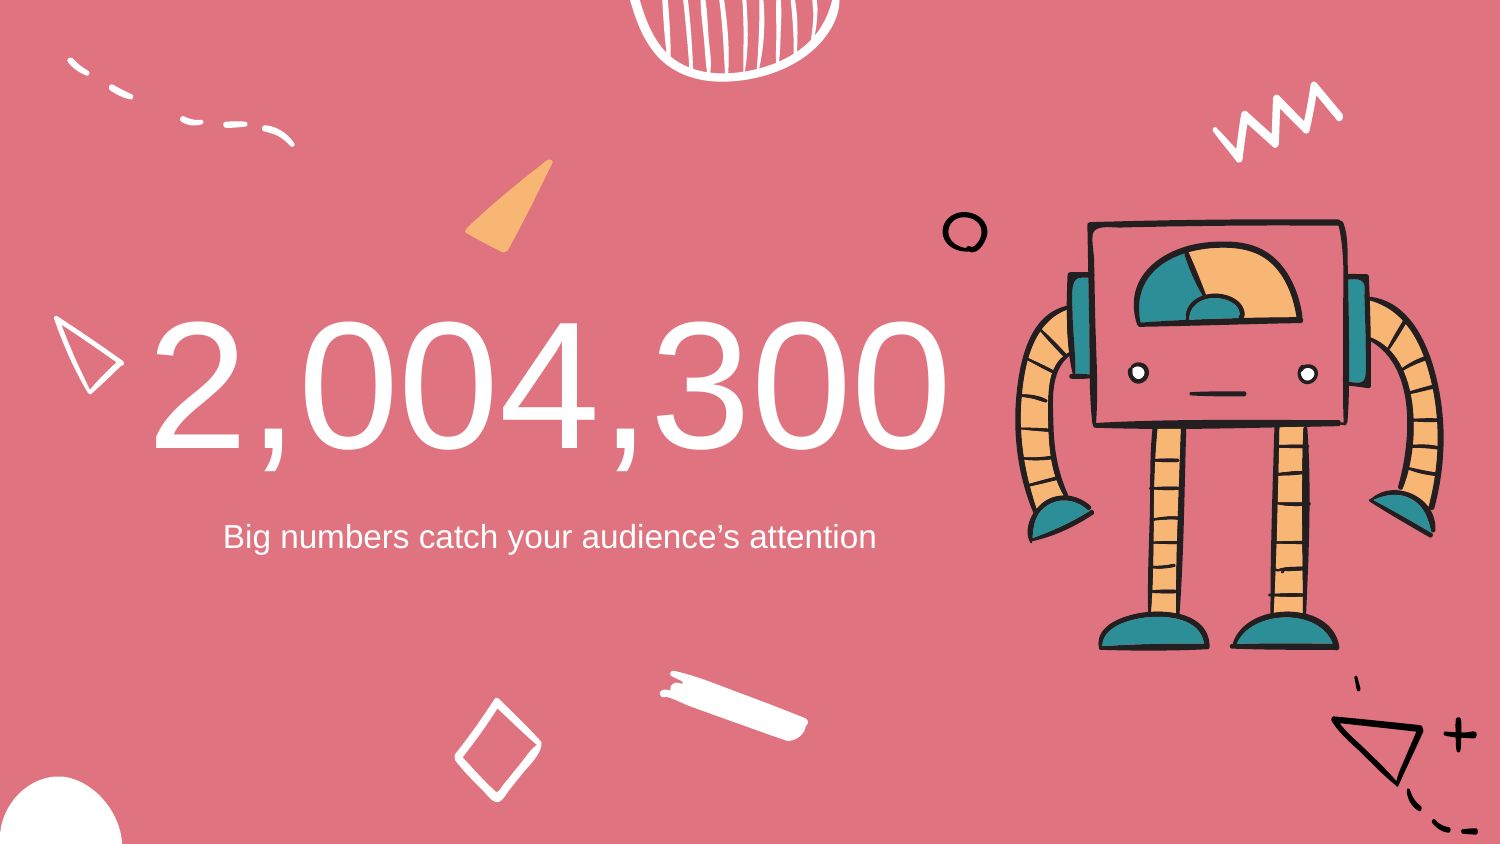

# 2,004,300
Big numbers catch your audience’s attention